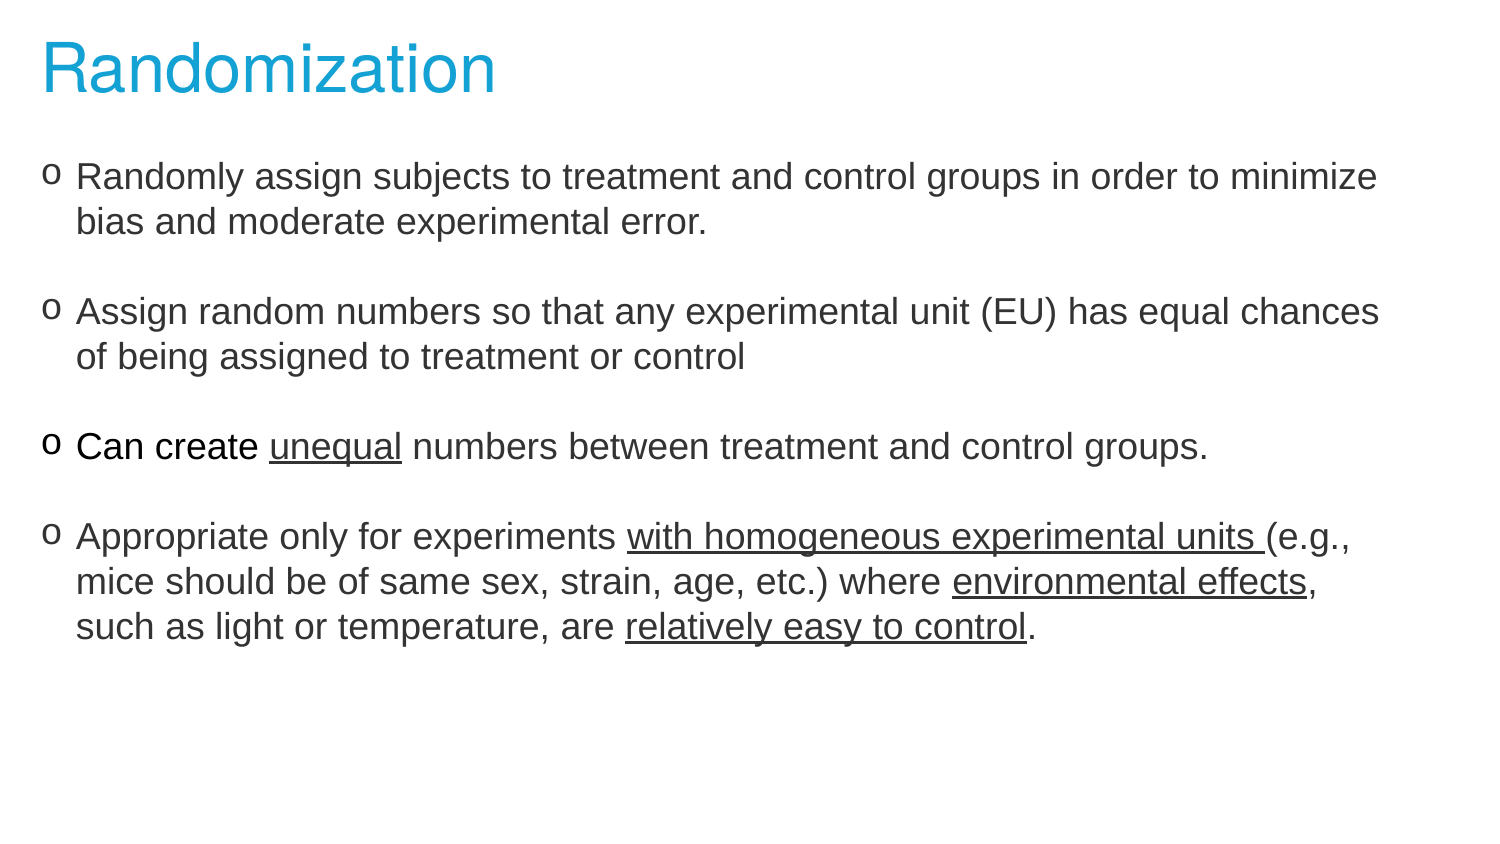

Randomization
Randomly assign subjects to treatment and control groups in order to minimize bias and moderate experimental error.

Assign random numbers so that any experimental unit (EU) has equal chances of being assigned to treatment or control

Can create unequal numbers between treatment and control groups.

Appropriate only for experiments with homogeneous experimental units (e.g., mice should be of same sex, strain, age, etc.) where environmental effects, such as light or temperature, are relatively easy to control.